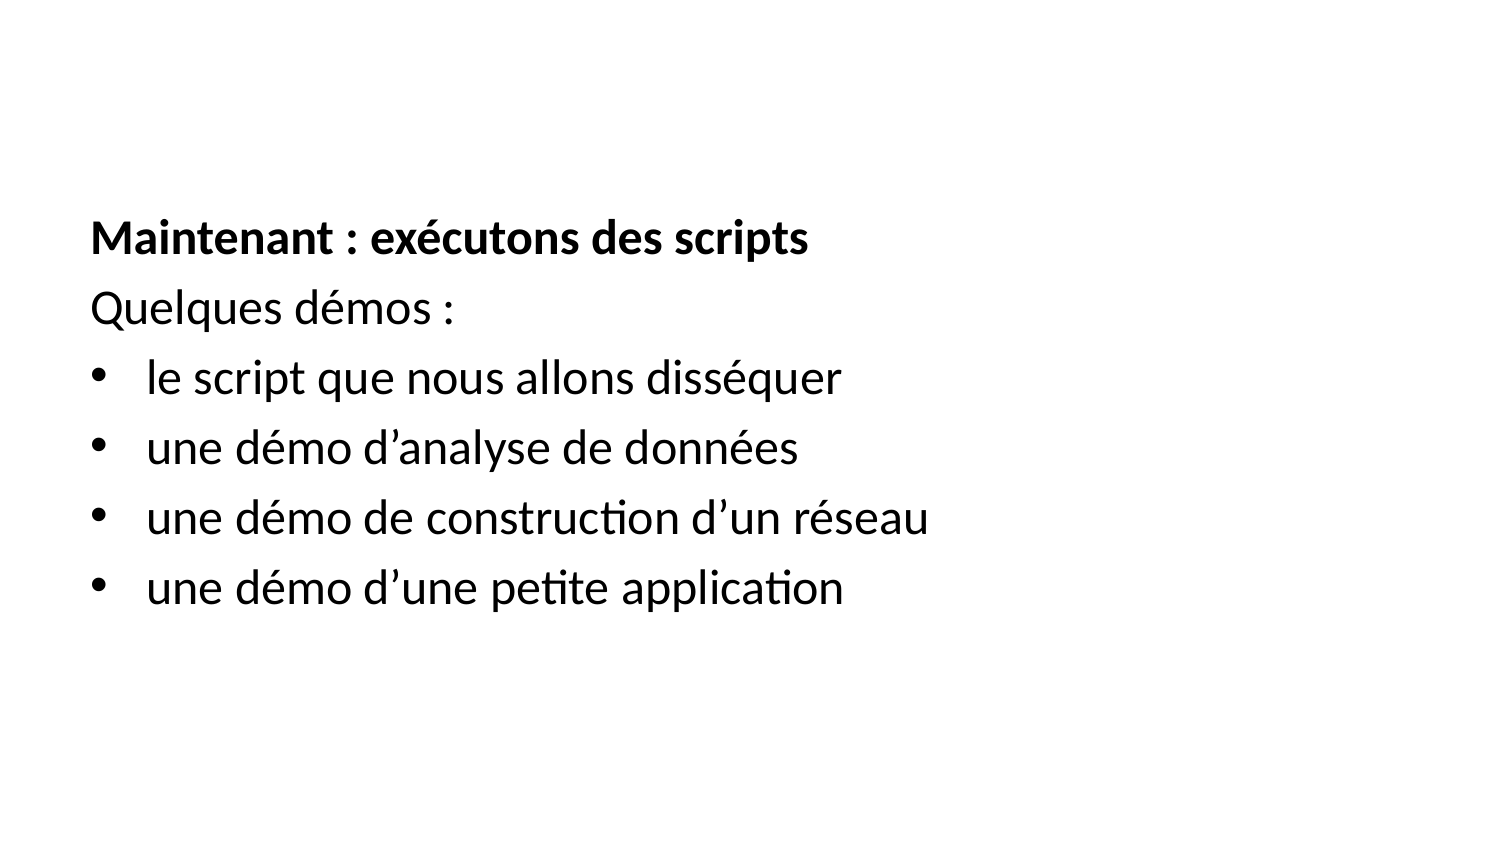

Maintenant : exécutons des scripts
Quelques démos :
le script que nous allons disséquer
une démo d’analyse de données
une démo de construction d’un réseau
une démo d’une petite application